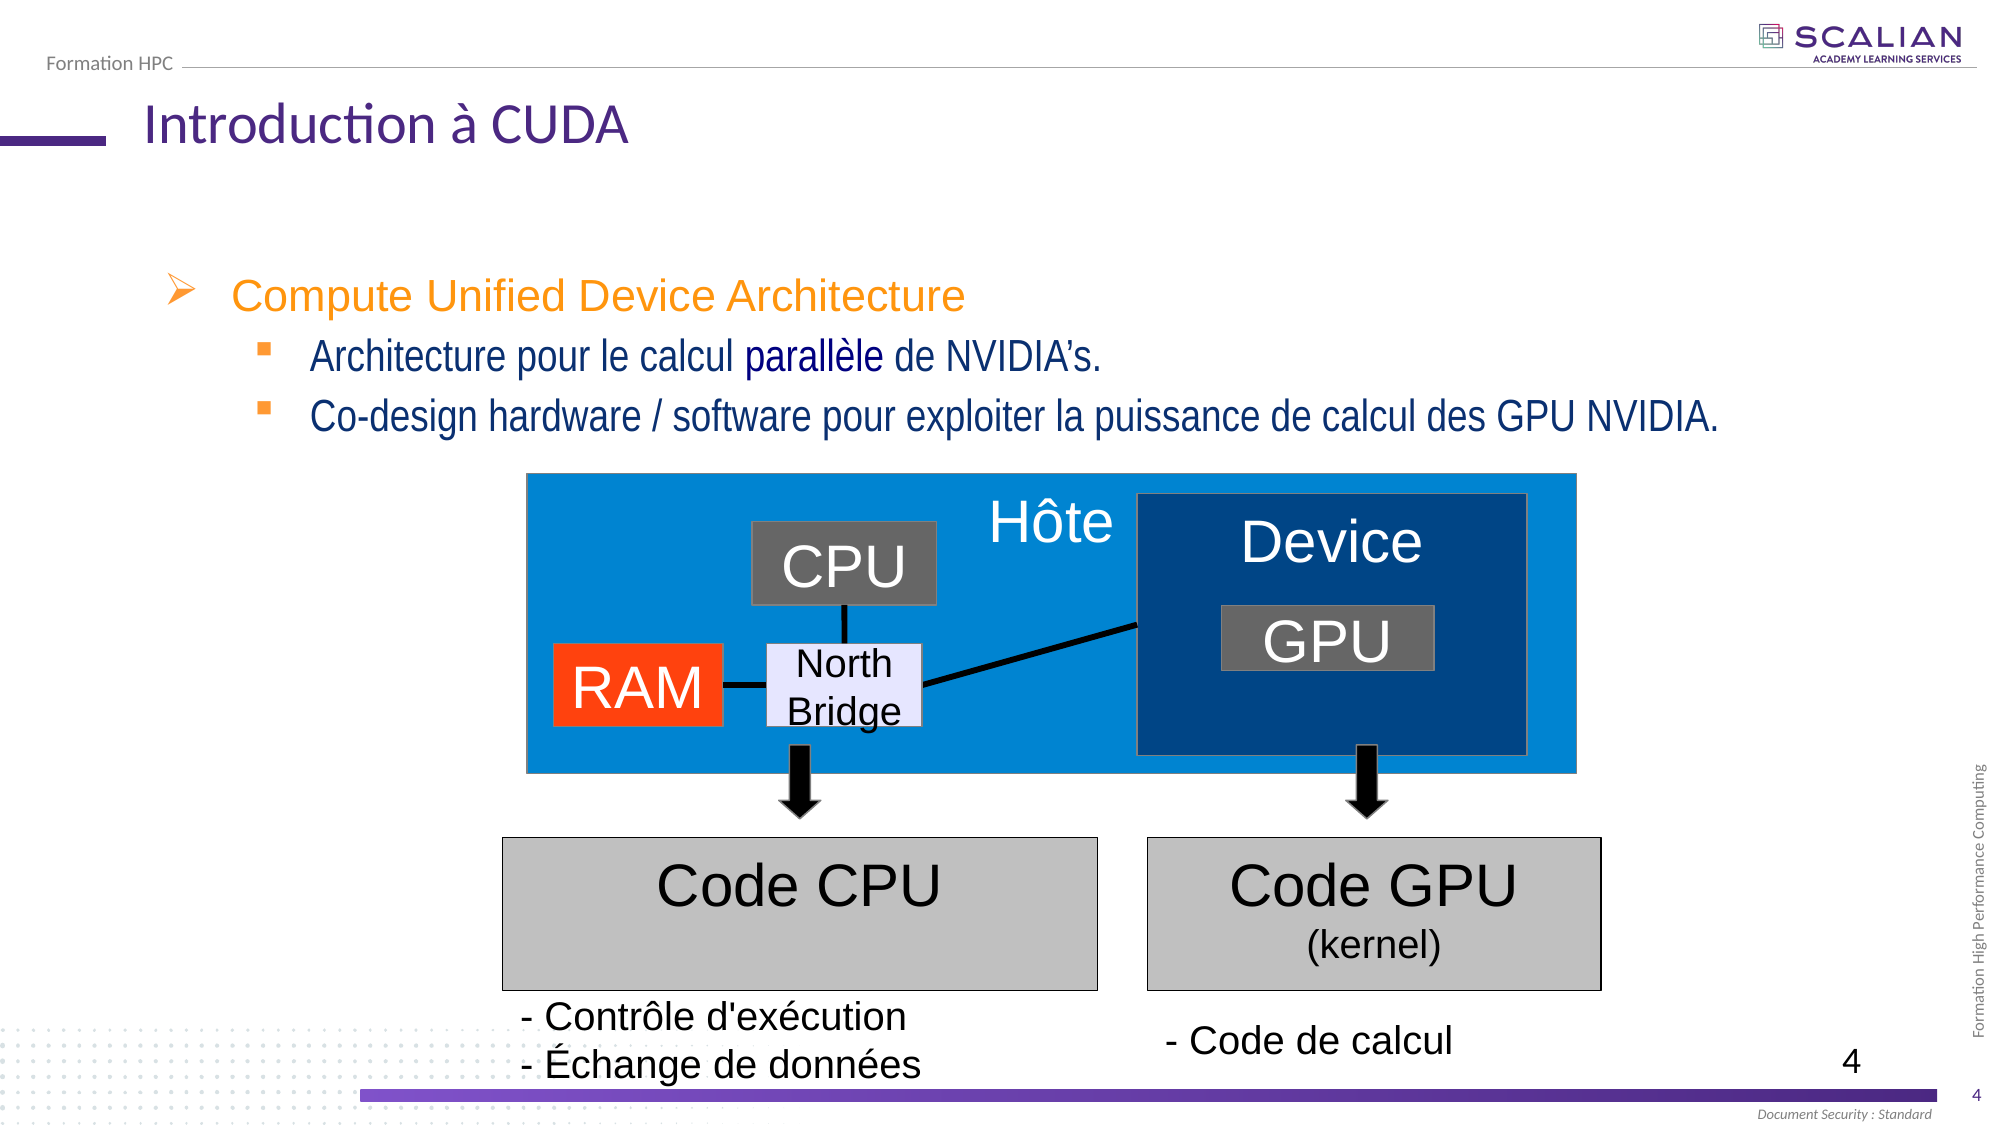

# Introduction à CUDA

Compute Unified Device Architecture
Architecture pour le calcul parallèle de NVIDIA’s.
Co-design hardware / software pour exploiter la puissance de calcul des GPU NVIDIA.

Hôte
Device
CPU
GPU
RAM
North
Bridge

Code CPU

- Contrôle d'exécution
- Échange de données
Code GPU
(kernel)

- Code de calcul
4